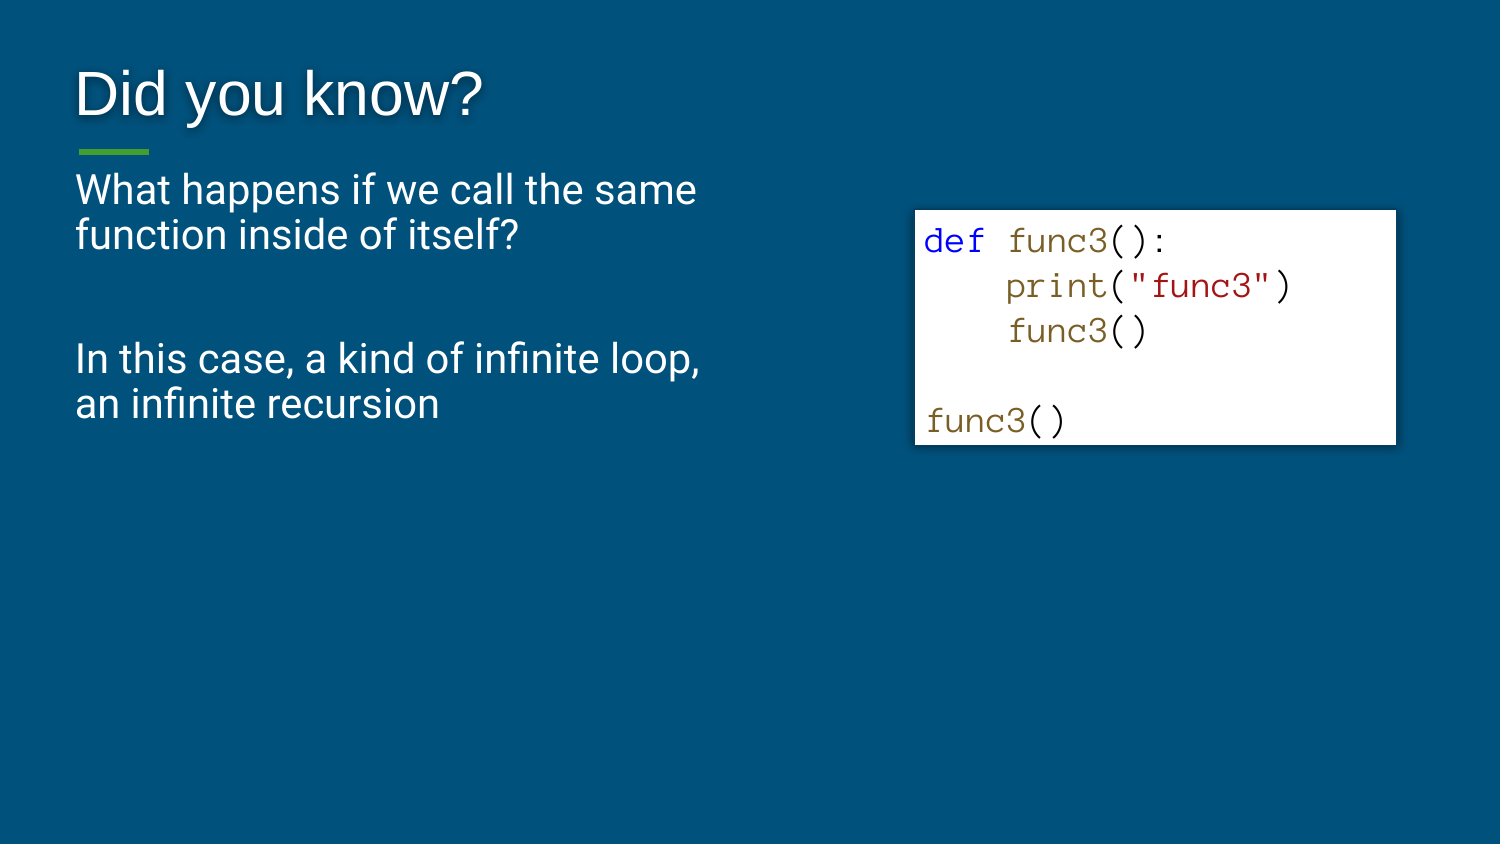

# Did you know?
What happens if we call the same function inside of itself?

In this case, a kind of infinite loop, an infinite recursion
def func3():
    print("func3")
    func3()

func3()